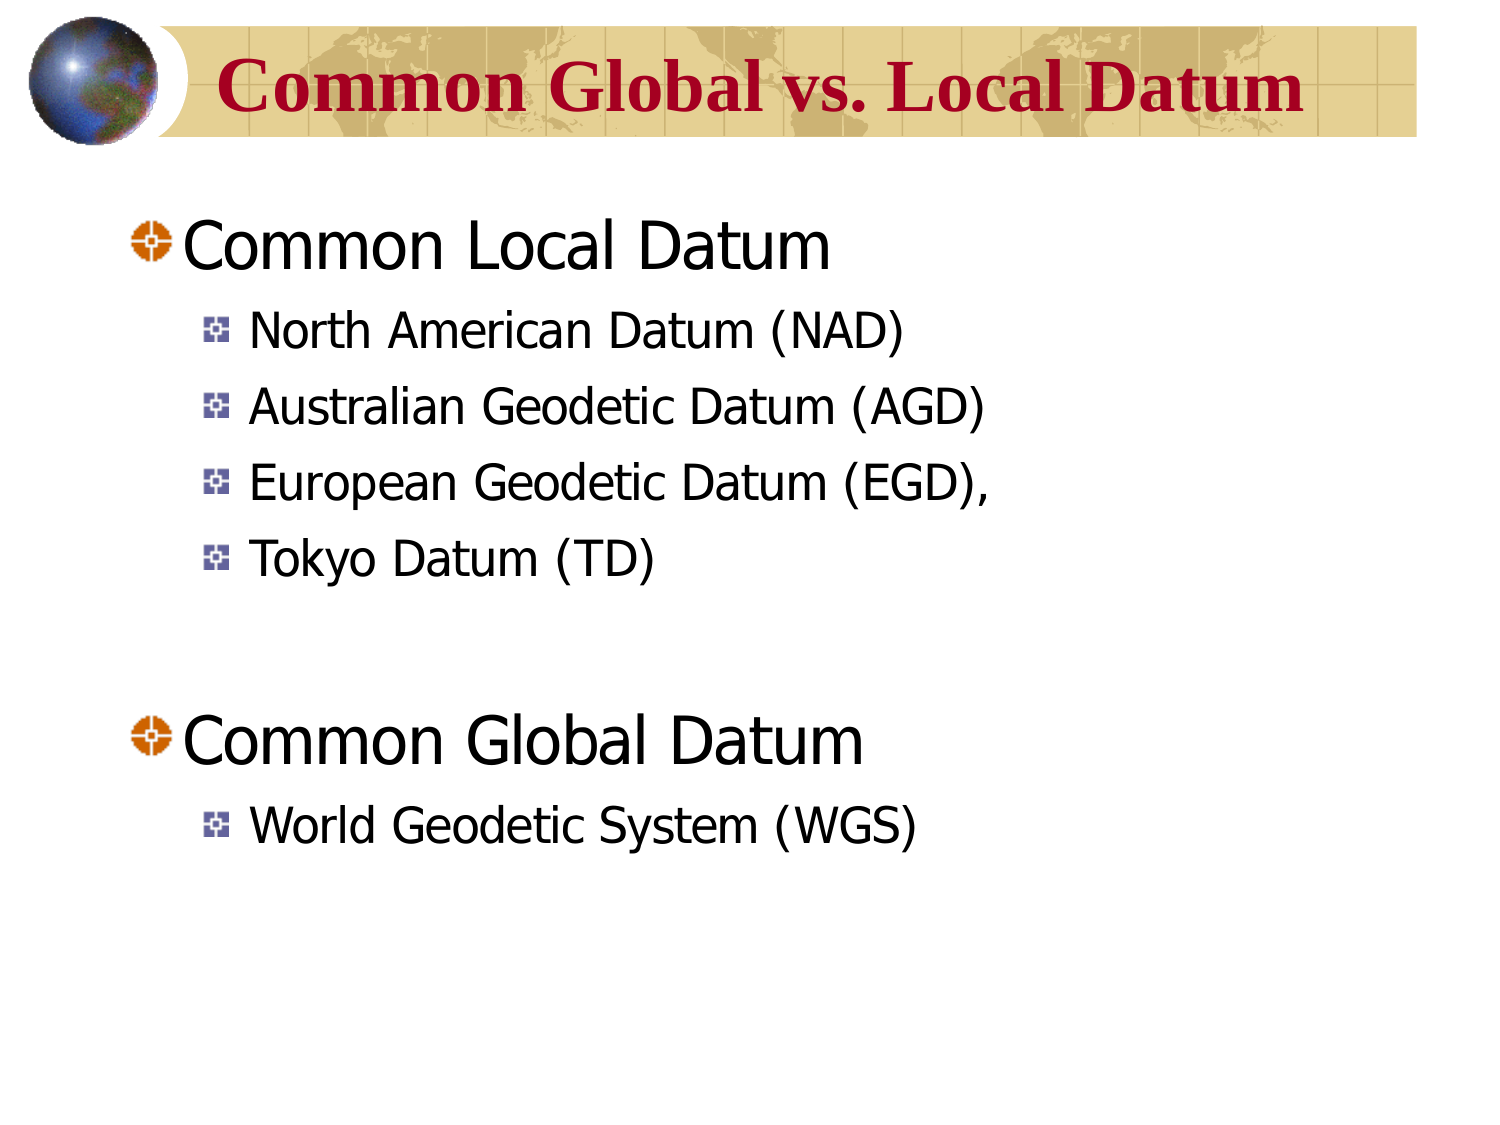

# Common Global vs. Local Datum
Common Local Datum
North American Datum (NAD)
Australian Geodetic Datum (AGD)
European Geodetic Datum (EGD),
Tokyo Datum (TD)

Common Global Datum
World Geodetic System (WGS)